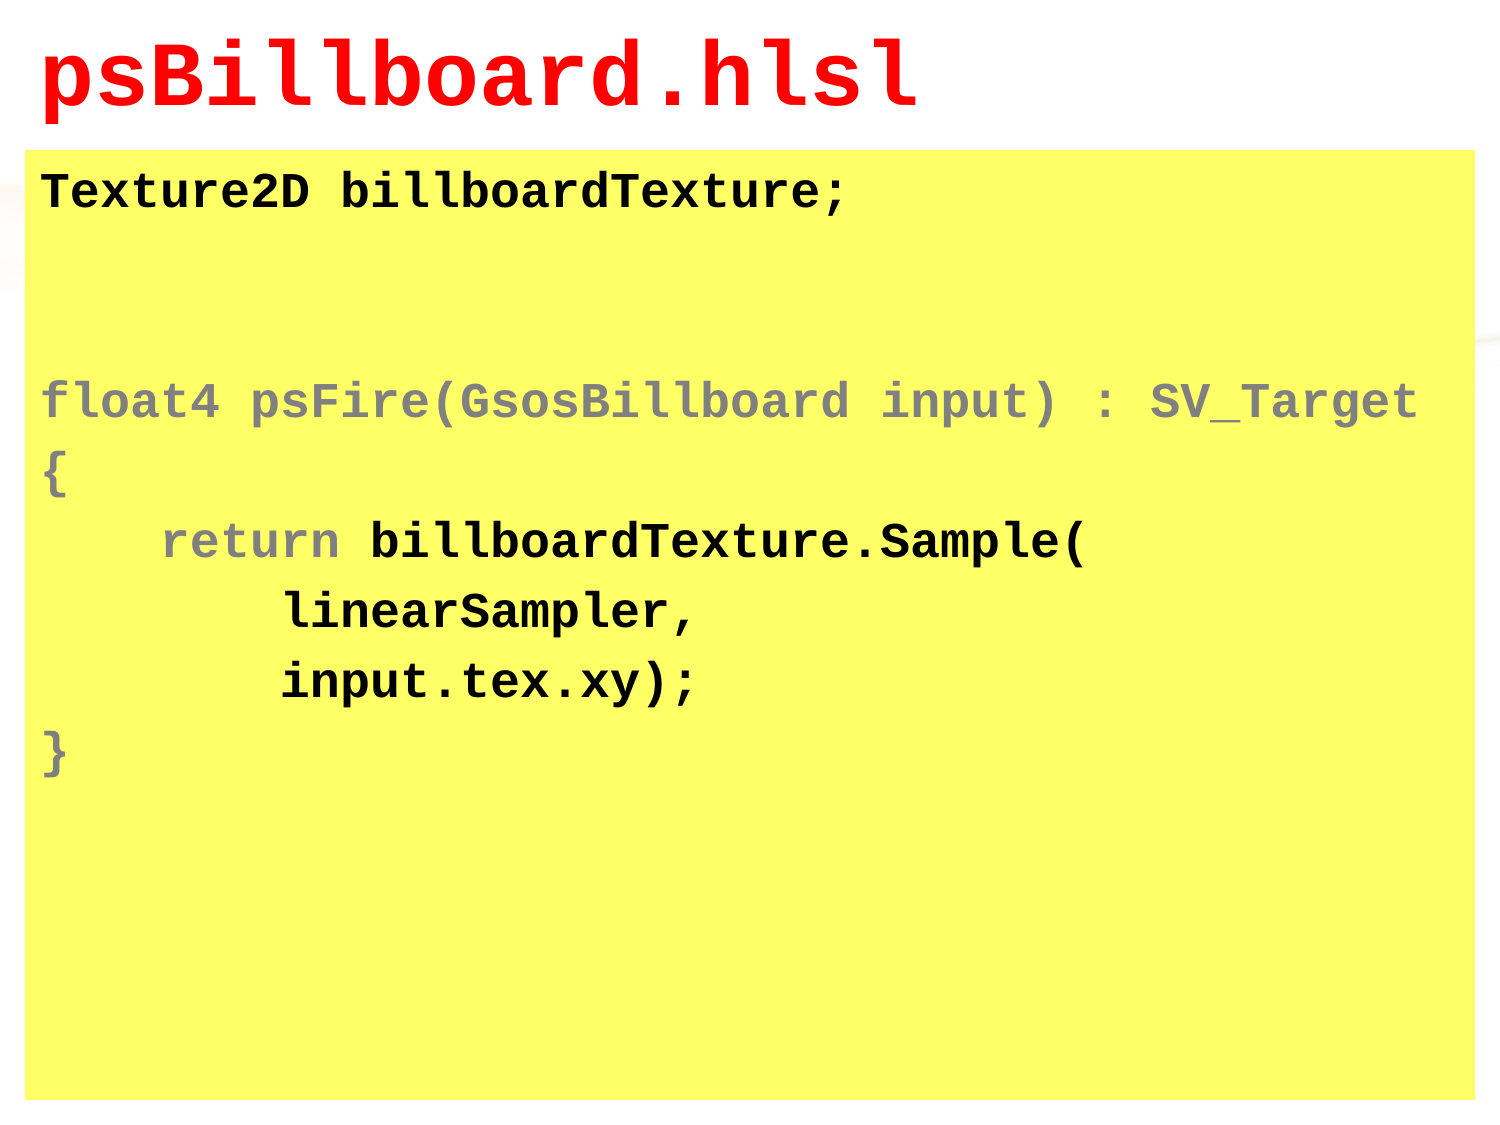

# psBillboard.hlsl
Texture2D billboardTexture;

float4 psFire(GsosBillboard input) : SV_Target
{
    return billboardTexture.Sample(
        linearSampler,
        input.tex.xy);
}